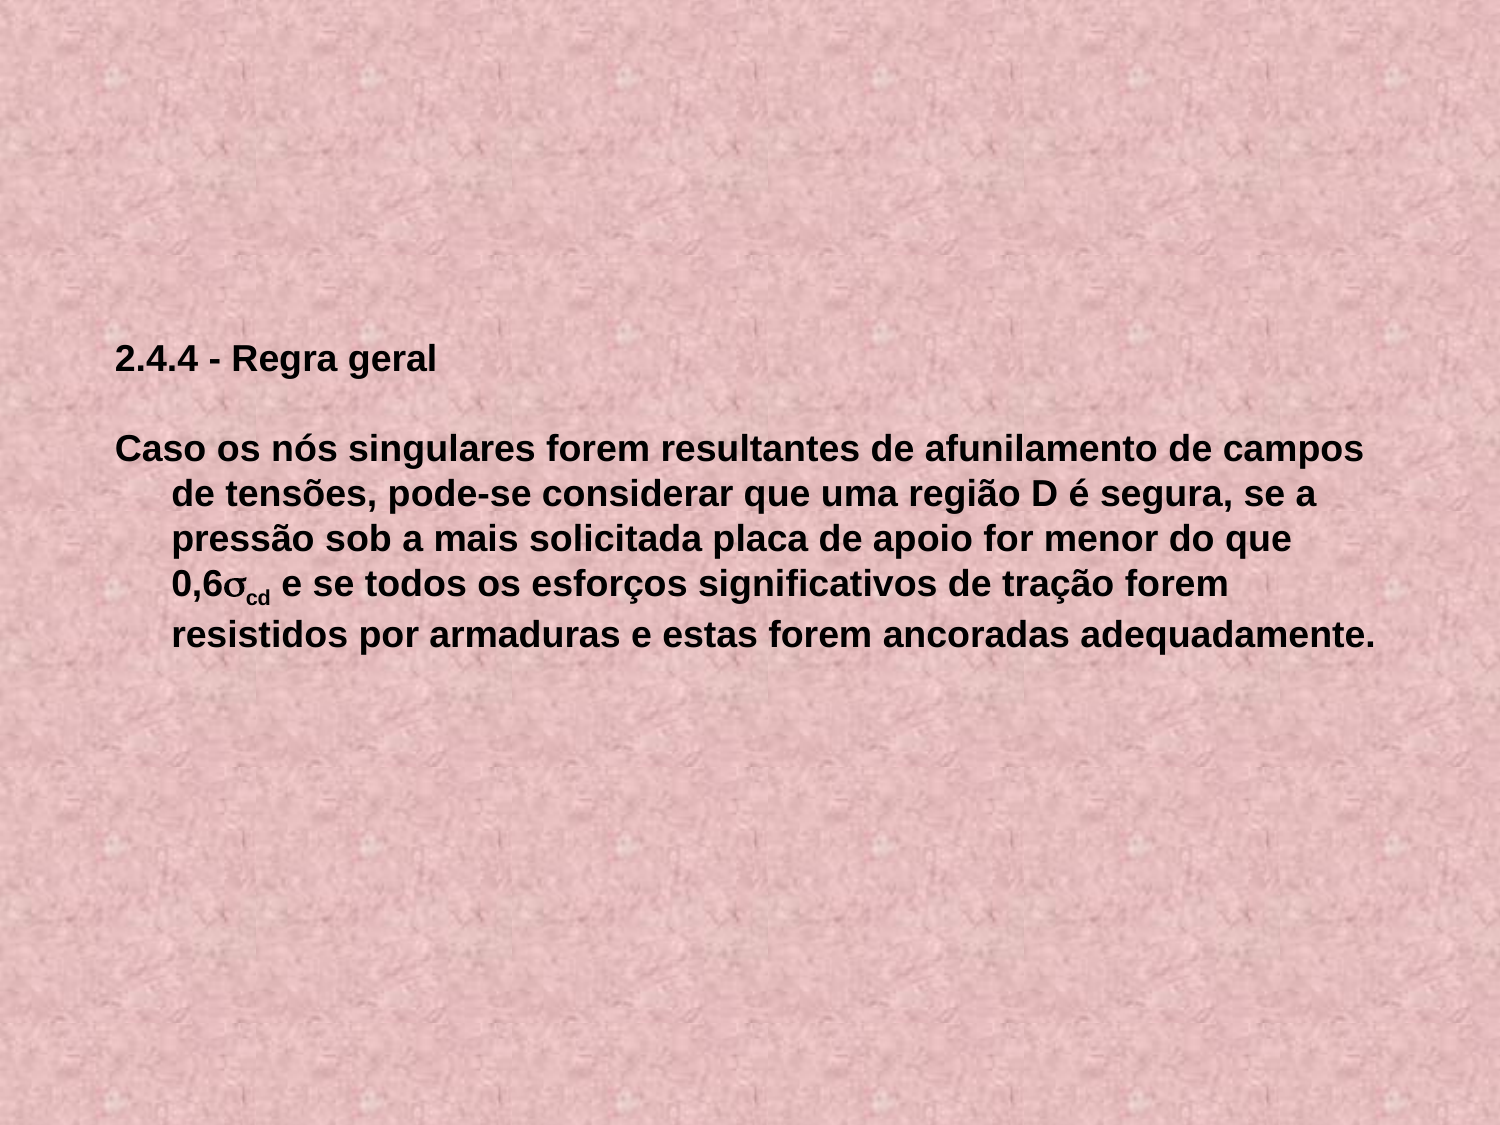

2.4.4 - Regra geral

Caso os nós singulares forem resultantes de afunilamento de campos de tensões, pode-se considerar que uma região D é segura, se a pressão sob a mais solicitada placa de apoio for menor do que 0,6σcd e se todos os esforços significativos de tração forem resistidos por armaduras e estas forem ancoradas adequadamente.